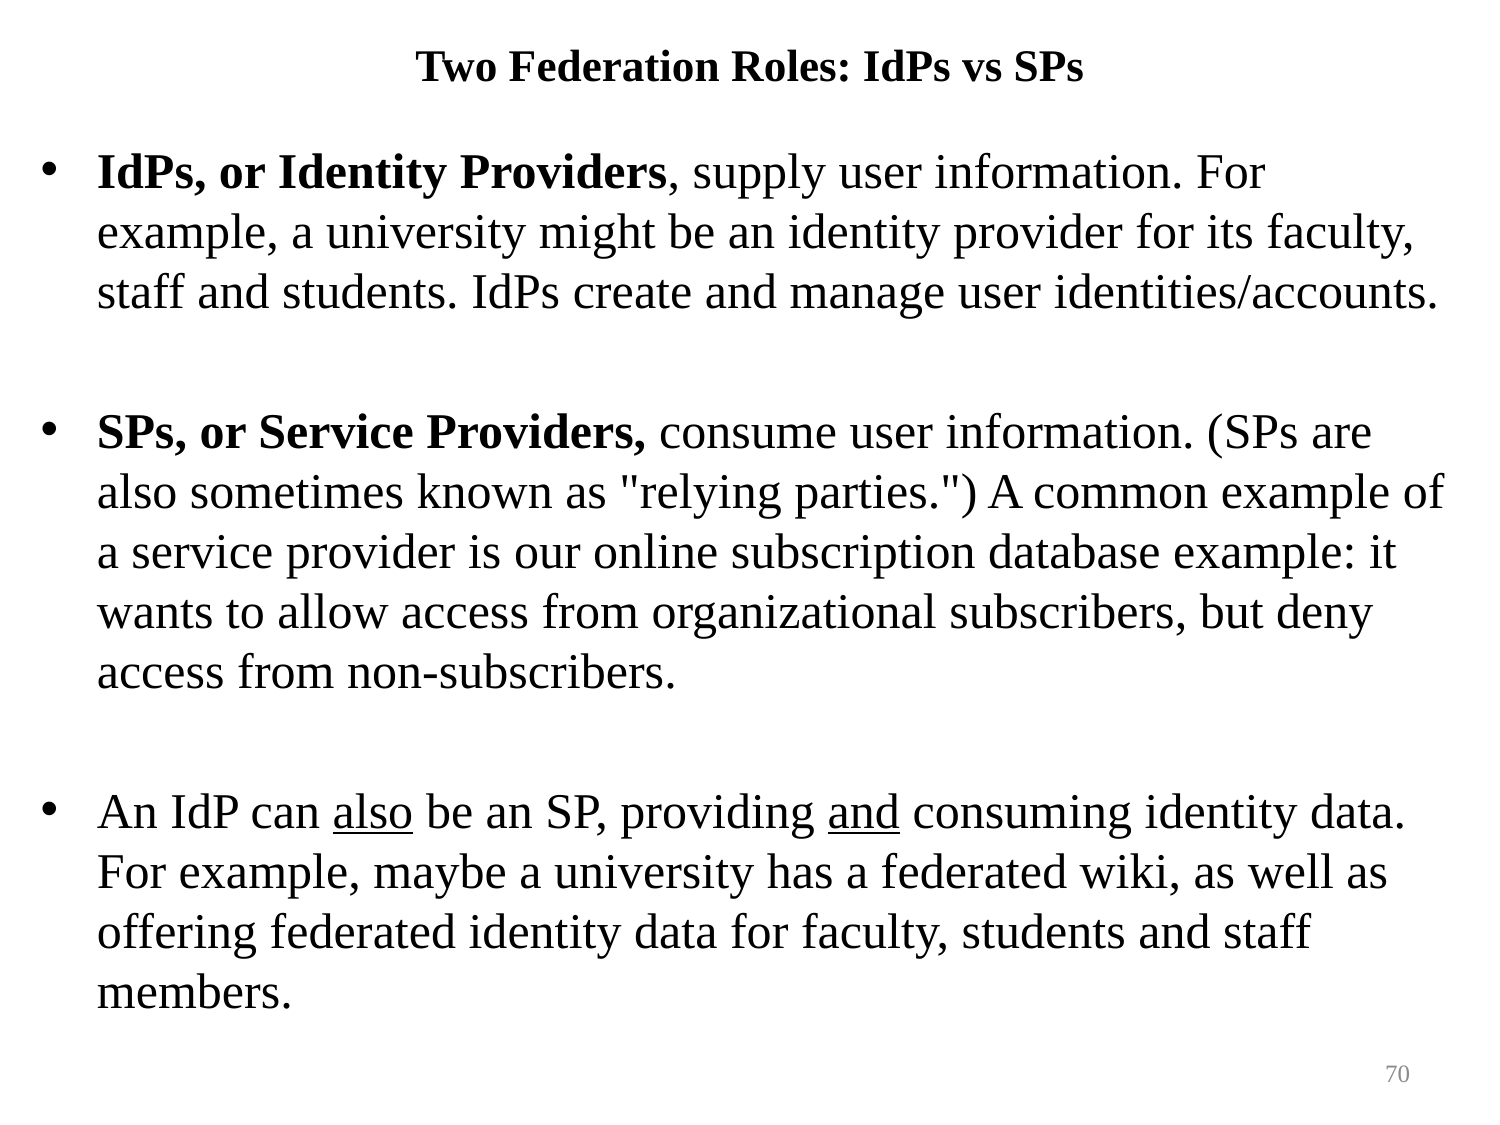

# Two Federation Roles: IdPs vs SPs
IdPs, or Identity Providers, supply user information. For example, a university might be an identity provider for its faculty, staff and students. IdPs create and manage user identities/accounts.

SPs, or Service Providers, consume user information. (SPs are also sometimes known as "relying parties.") A common example of a service provider is our online subscription database example: it wants to allow access from organizational subscribers, but deny access from non-subscribers.

An IdP can also be an SP, providing and consuming identity data. For example, maybe a university has a federated wiki, as well as offering federated identity data for faculty, students and staff members.
70